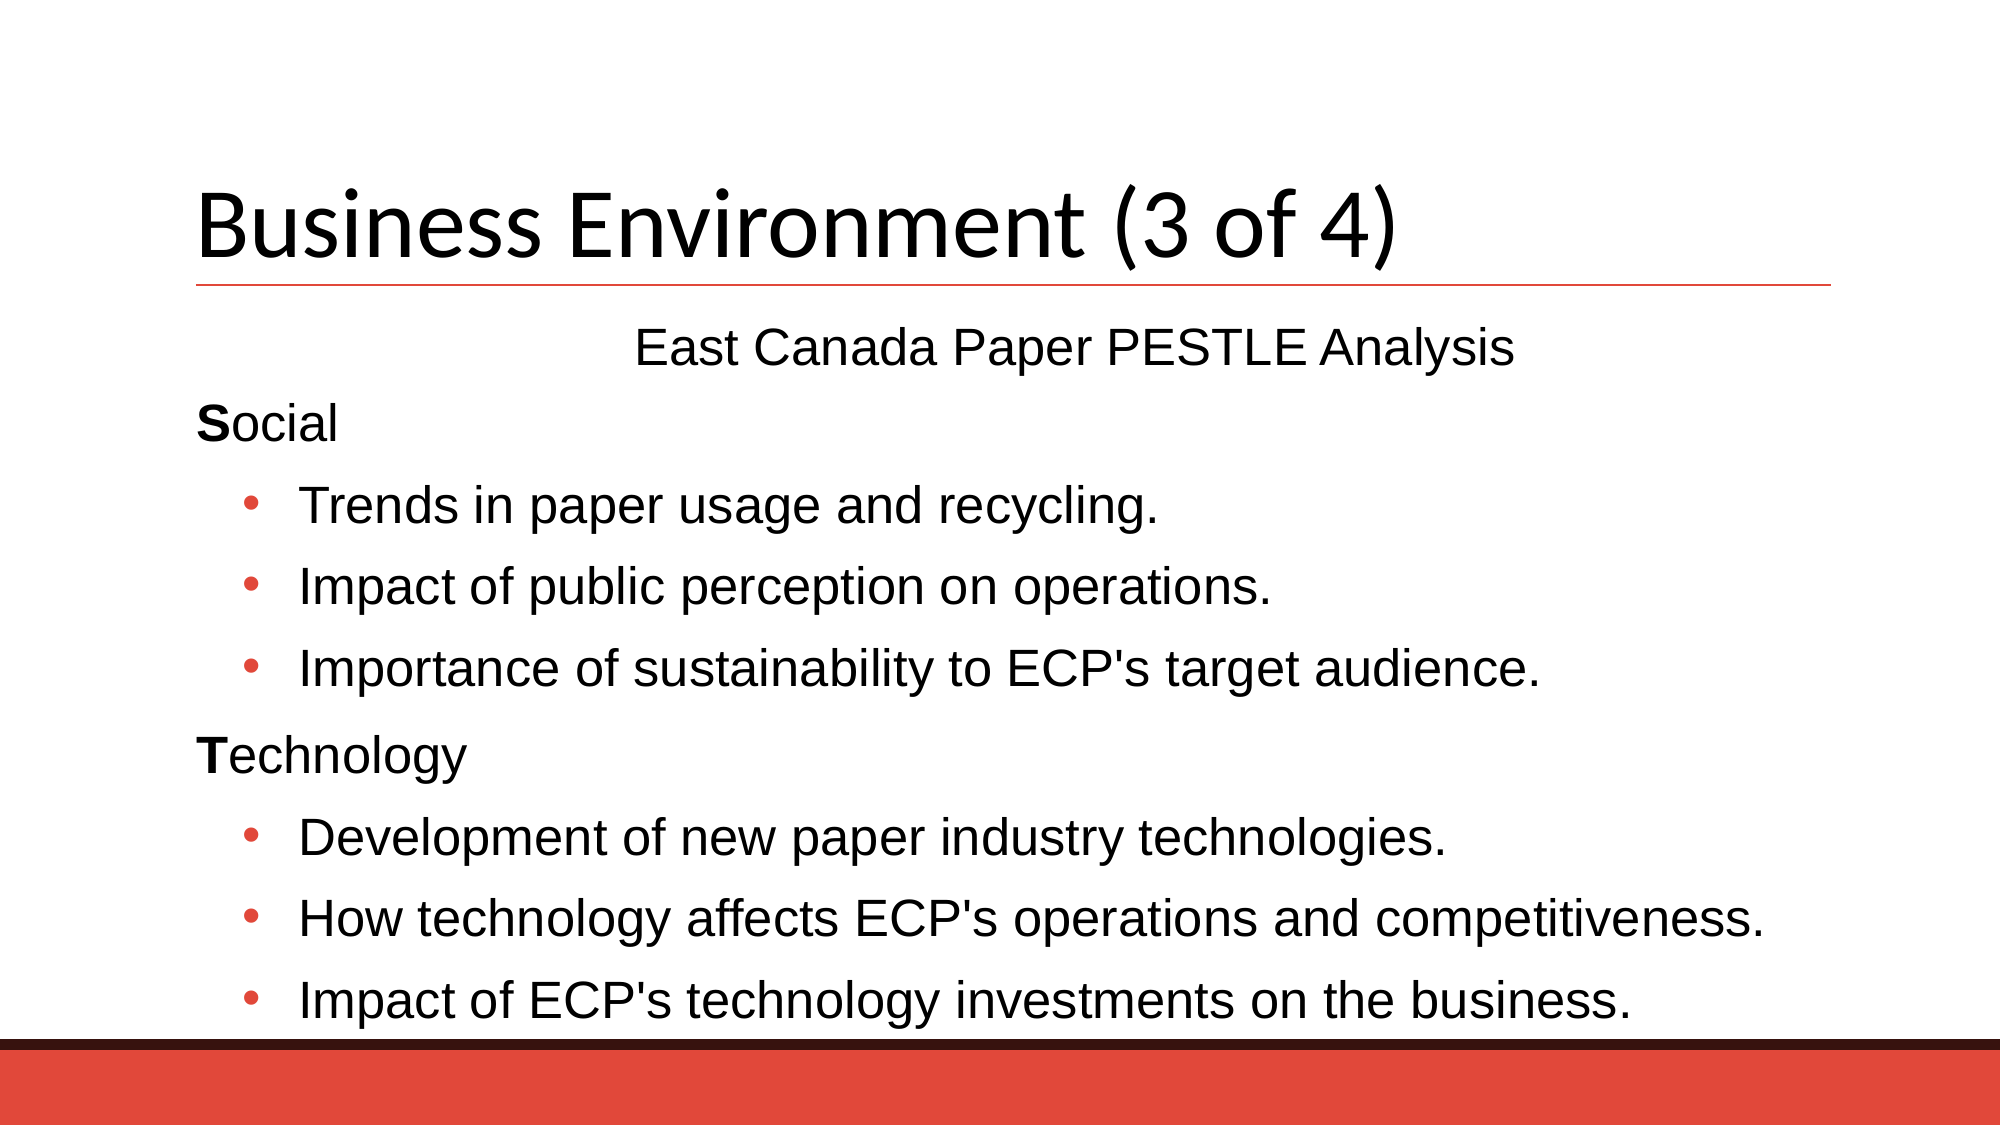

# Business Environment (3 of 4)
East Canada Paper PESTLE Analysis
Social
Trends in paper usage and recycling.
Impact of public perception on operations.
Importance of sustainability to ECP's target audience.
Technology
Development of new paper industry technologies.
How technology affects ECP's operations and competitiveness.
Impact of ECP's technology investments on the business.